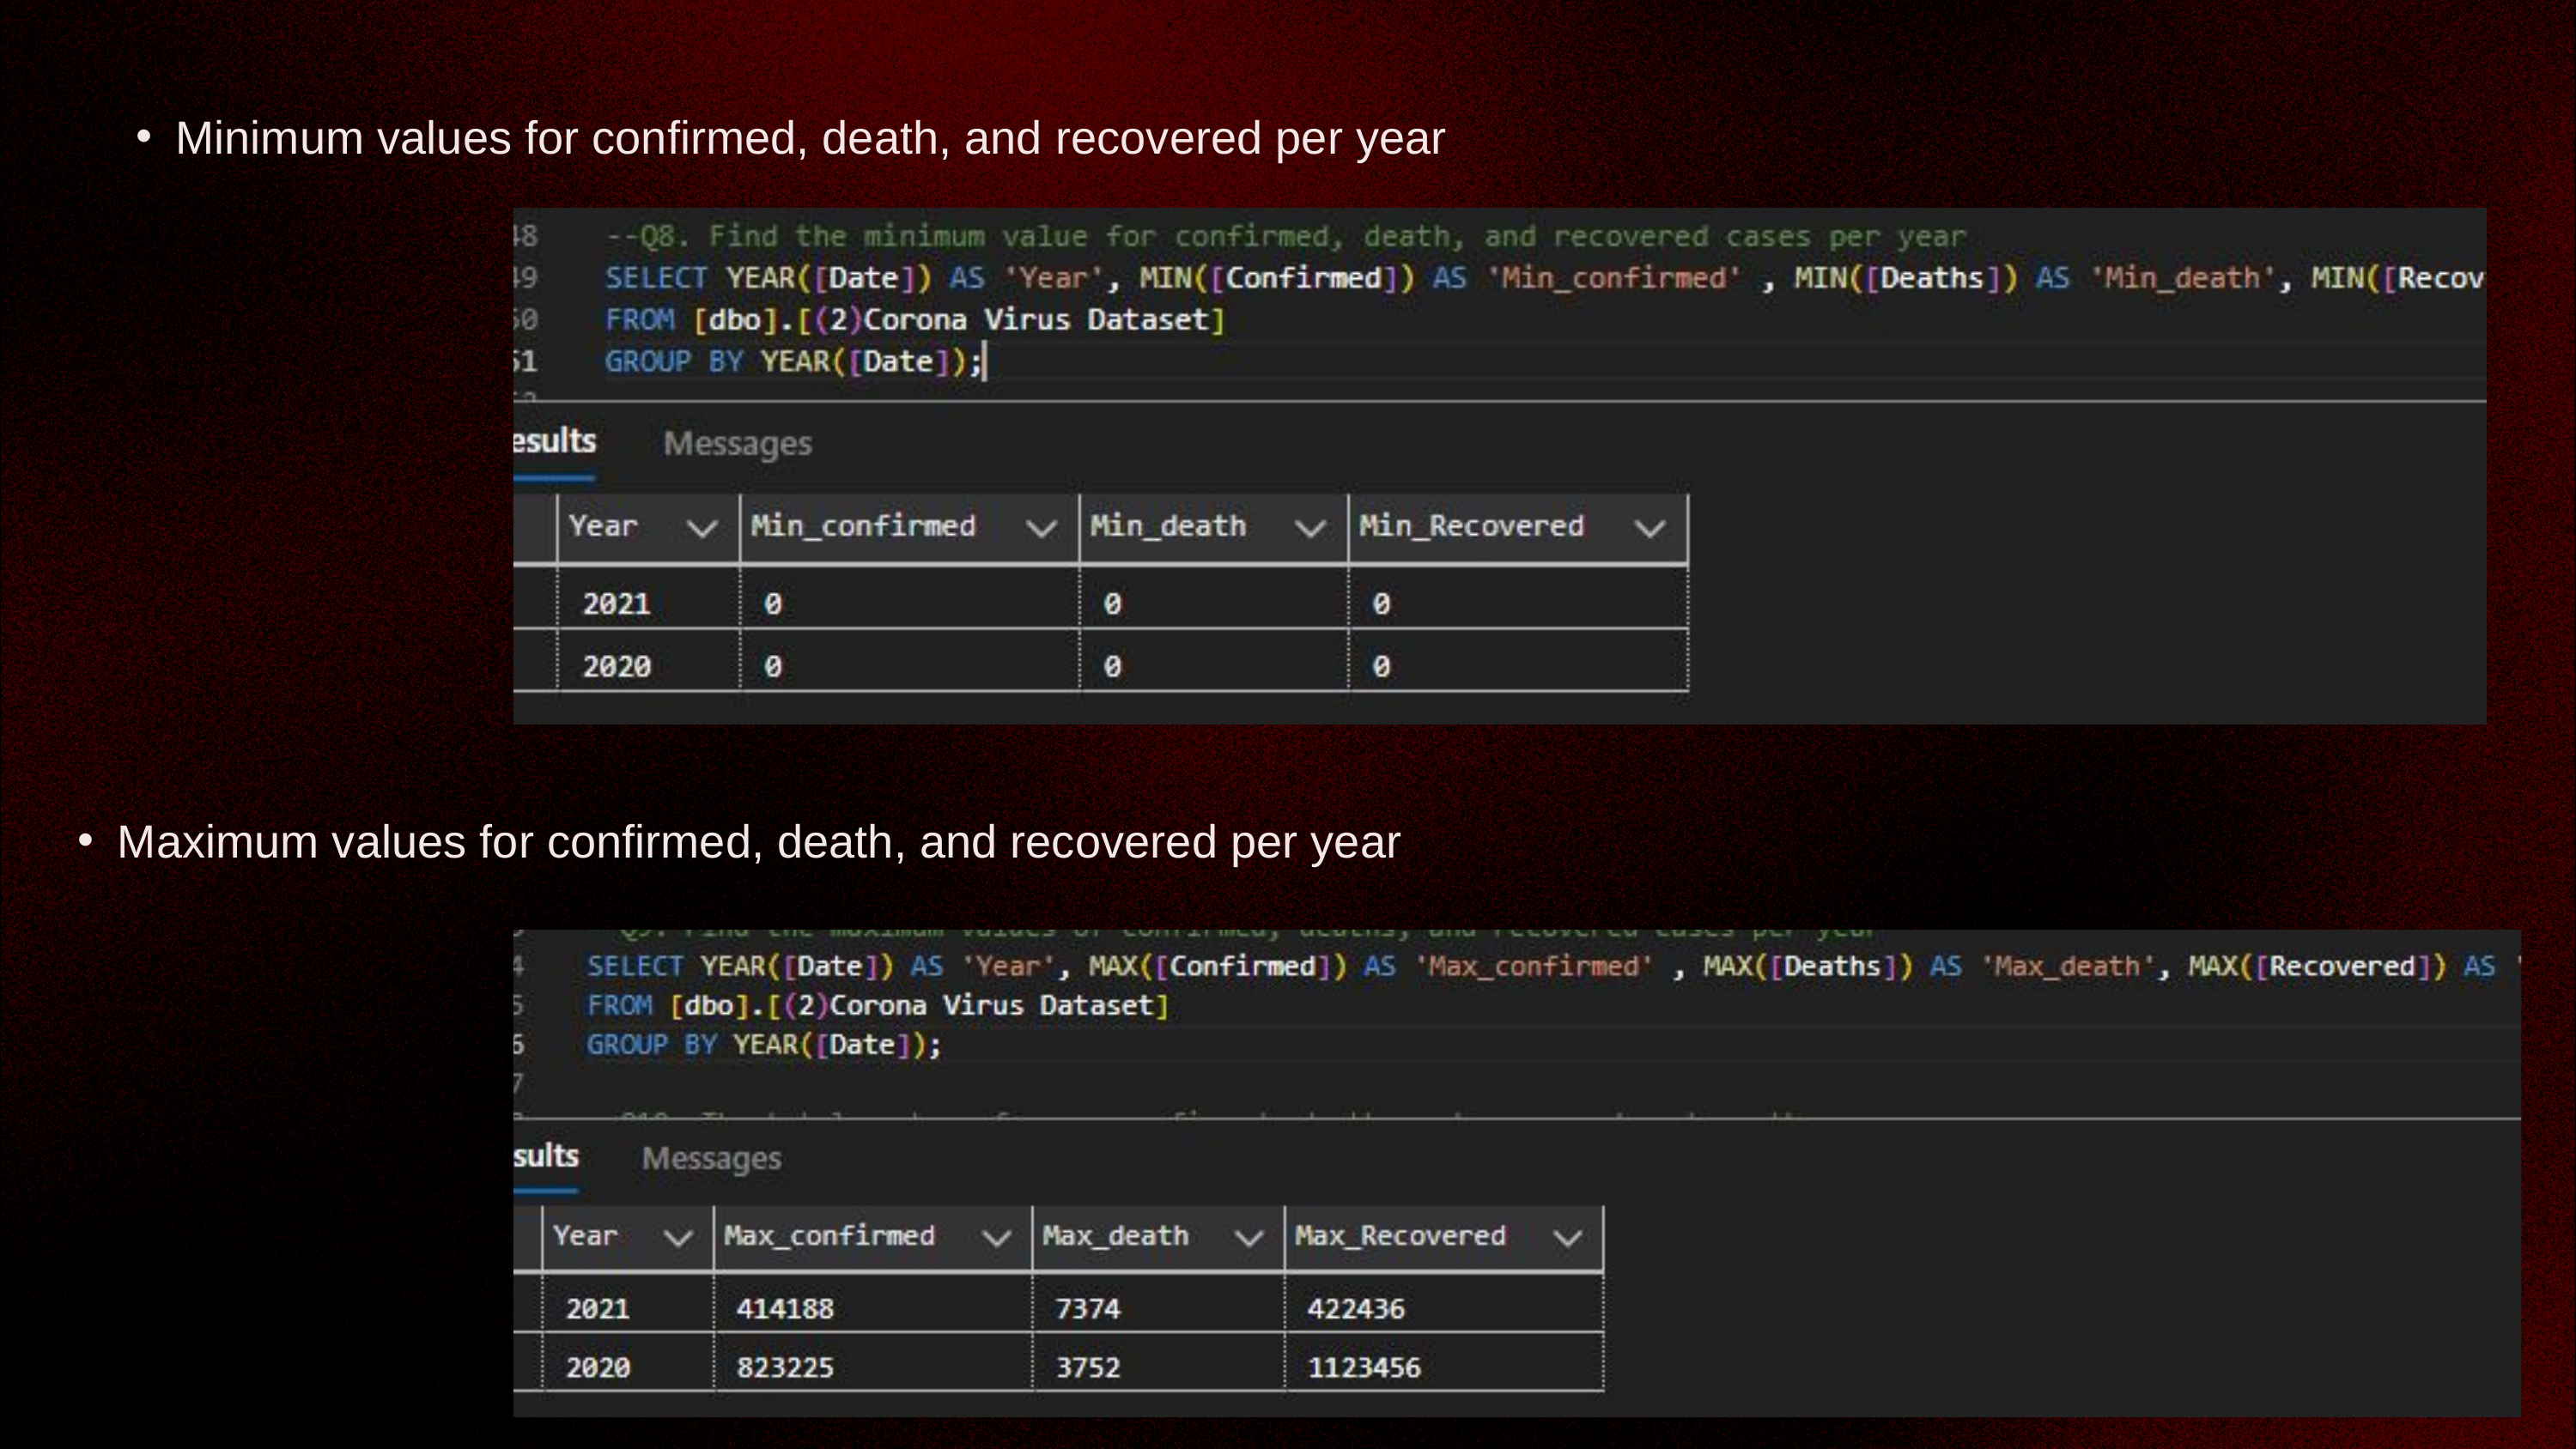

Minimum values for confirmed, death, and recovered per year

Maximum values for confirmed, death, and recovered per year